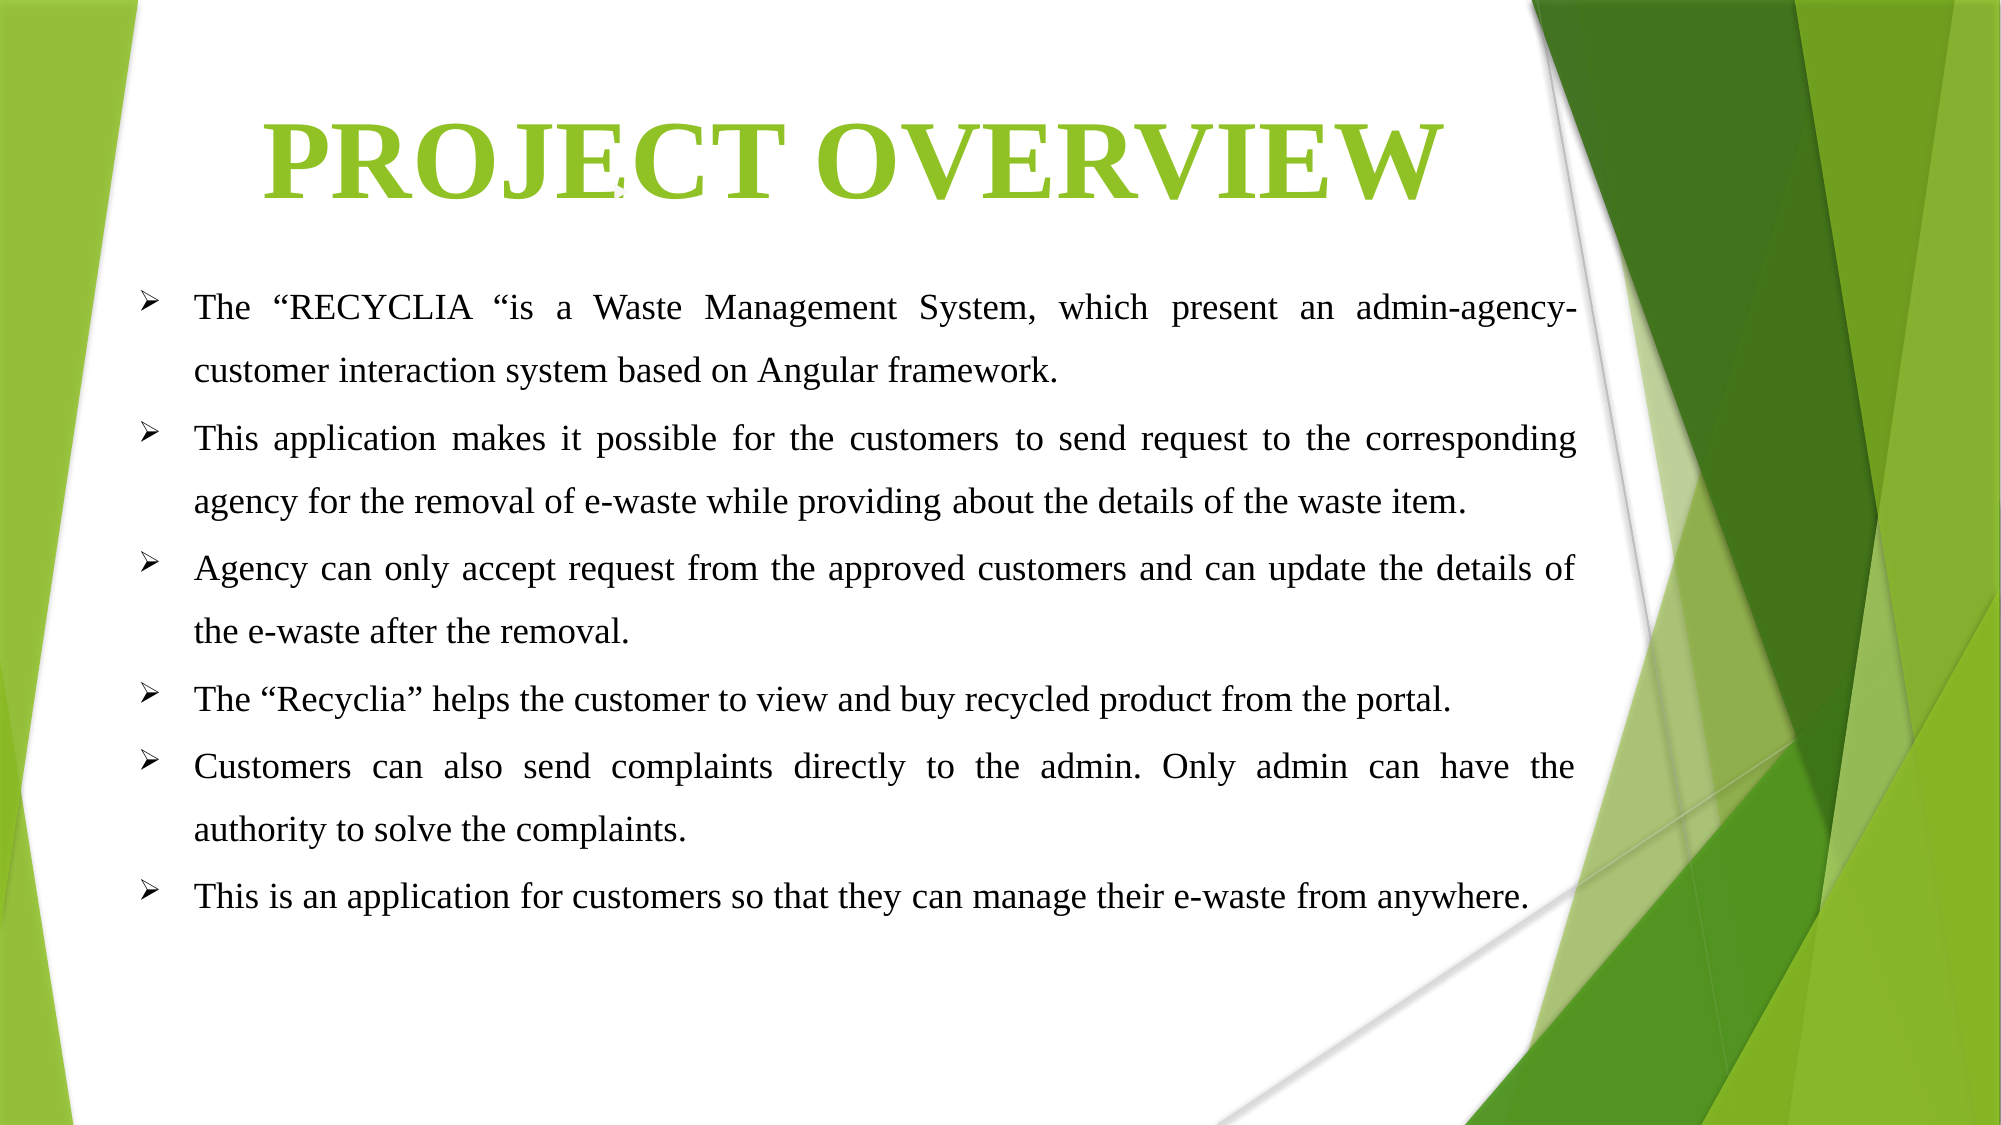

# PROJECT OVERVIEW

The “RECYCLIA “is a Waste Management System, which present an admin-agency-customer interaction system based on Angular framework.
This application makes it possible for the customers to send request to the corresponding agency for the removal of e-waste while providing about the details of the waste item.
Agency can only accept request from the approved customers and can update the details of the e-waste after the removal.
The “Recyclia” helps the customer to view and buy recycled product from the portal.
Customers can also send complaints directly to the admin. Only admin can have the authority to solve the complaints.
This is an application for customers so that they can manage their e-waste from anywhere.